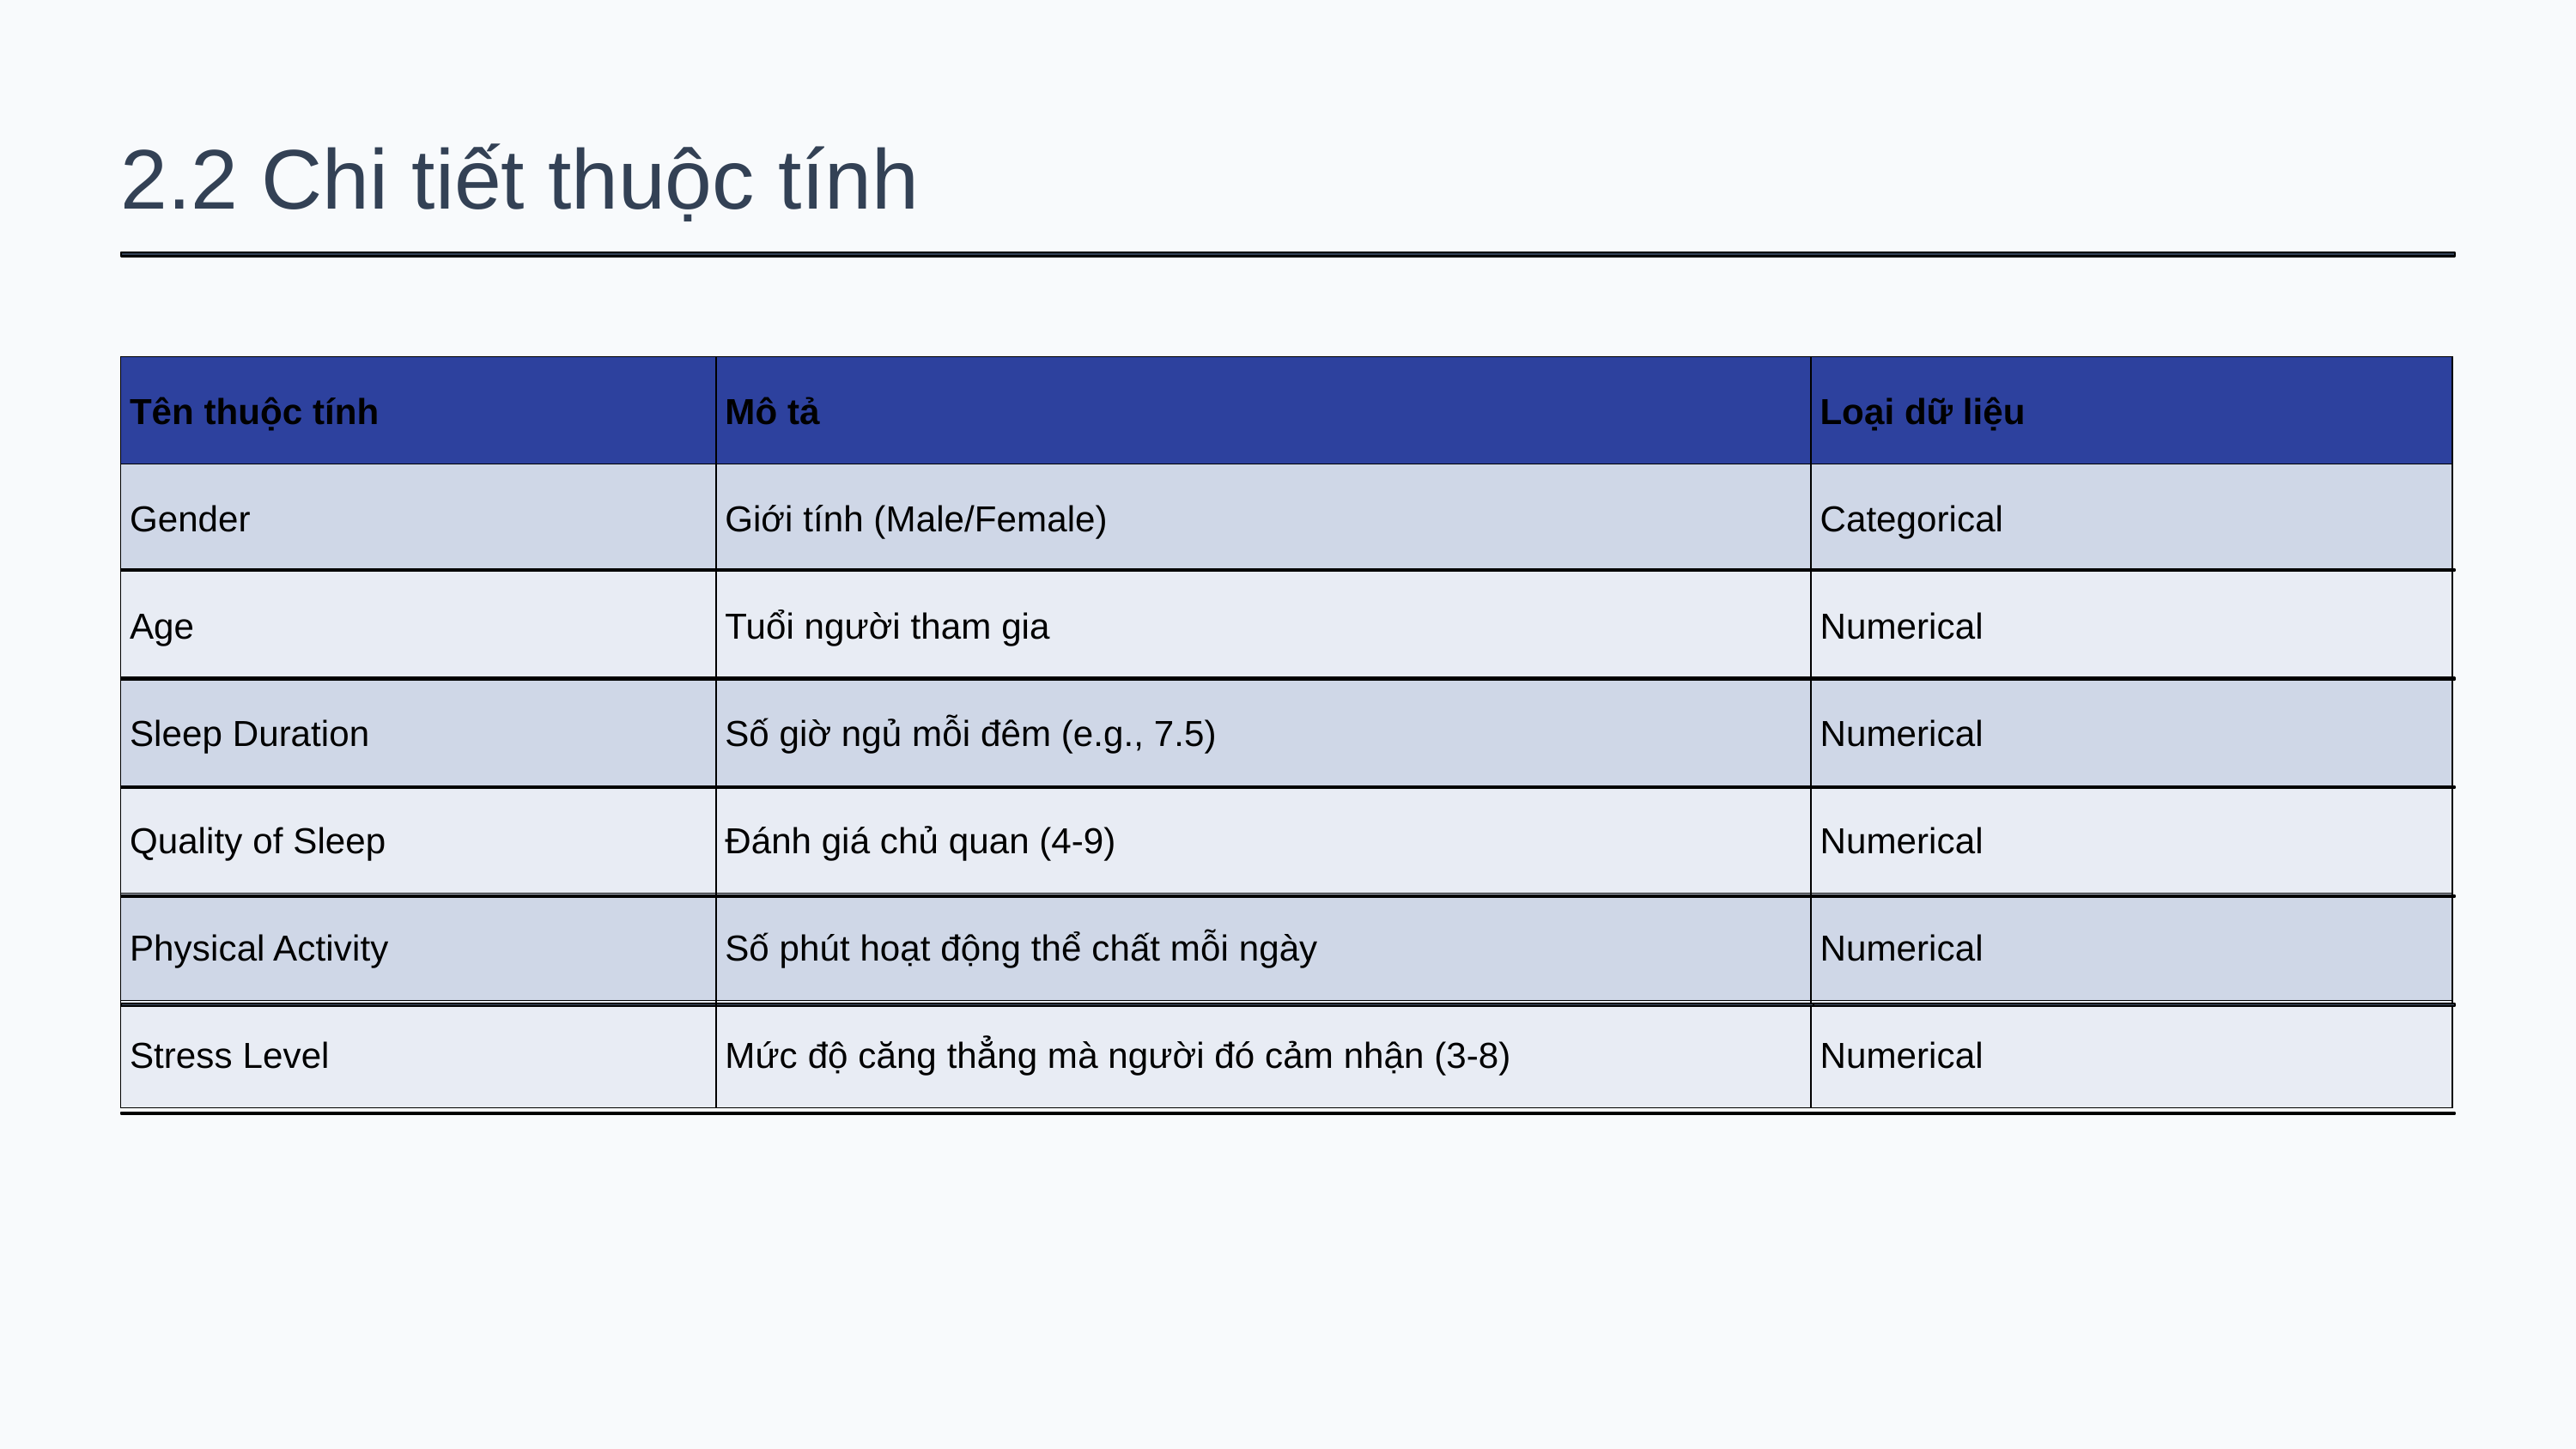

2.2 Chi tiết thuộc tính

| Tên thuộc tính | Mô tả | Loại dữ liệu |
| --- | --- | --- |
| Gender | Giới tính (Male/Female) | Categorical |
| Age | Tuổi người tham gia | Numerical |
| Sleep Duration | Số giờ ngủ mỗi đêm (e.g., 7.5) | Numerical |
| Quality of Sleep | Đánh giá chủ quan (4-9) | Numerical |
| Physical Activity | Số phút hoạt động thể chất mỗi ngày | Numerical |
| Stress Level | Mức độ căng thẳng mà người đó cảm nhận (3-8) | Numerical |